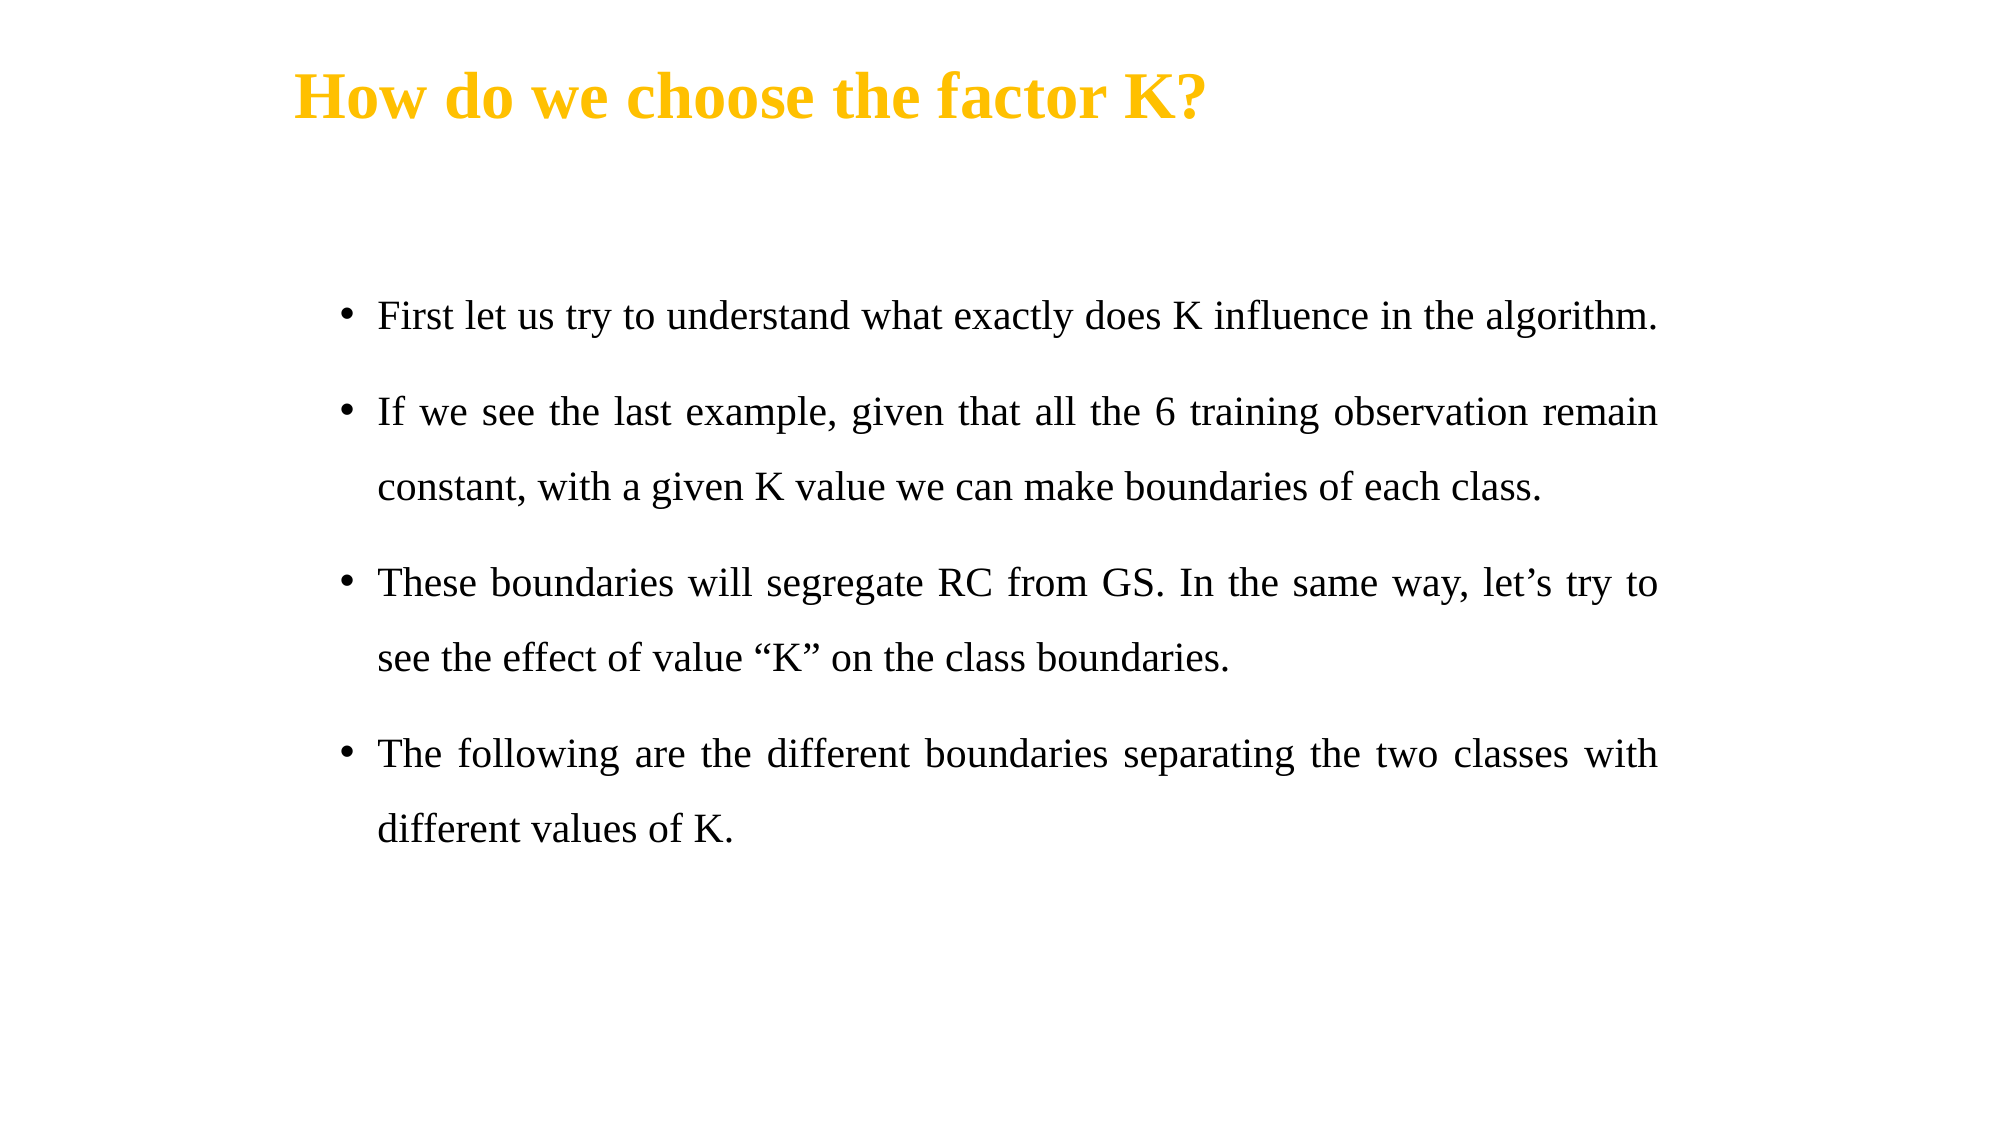

# How do we choose the factor K?
First let us try to understand what exactly does K influence in the algorithm.
If we see the last example, given that all the 6 training observation remain constant, with a given K value we can make boundaries of each class.
These boundaries will segregate RC from GS. In the same way, let’s try to see the effect of value “K” on the class boundaries.
The following are the different boundaries separating the two classes with different values of K.